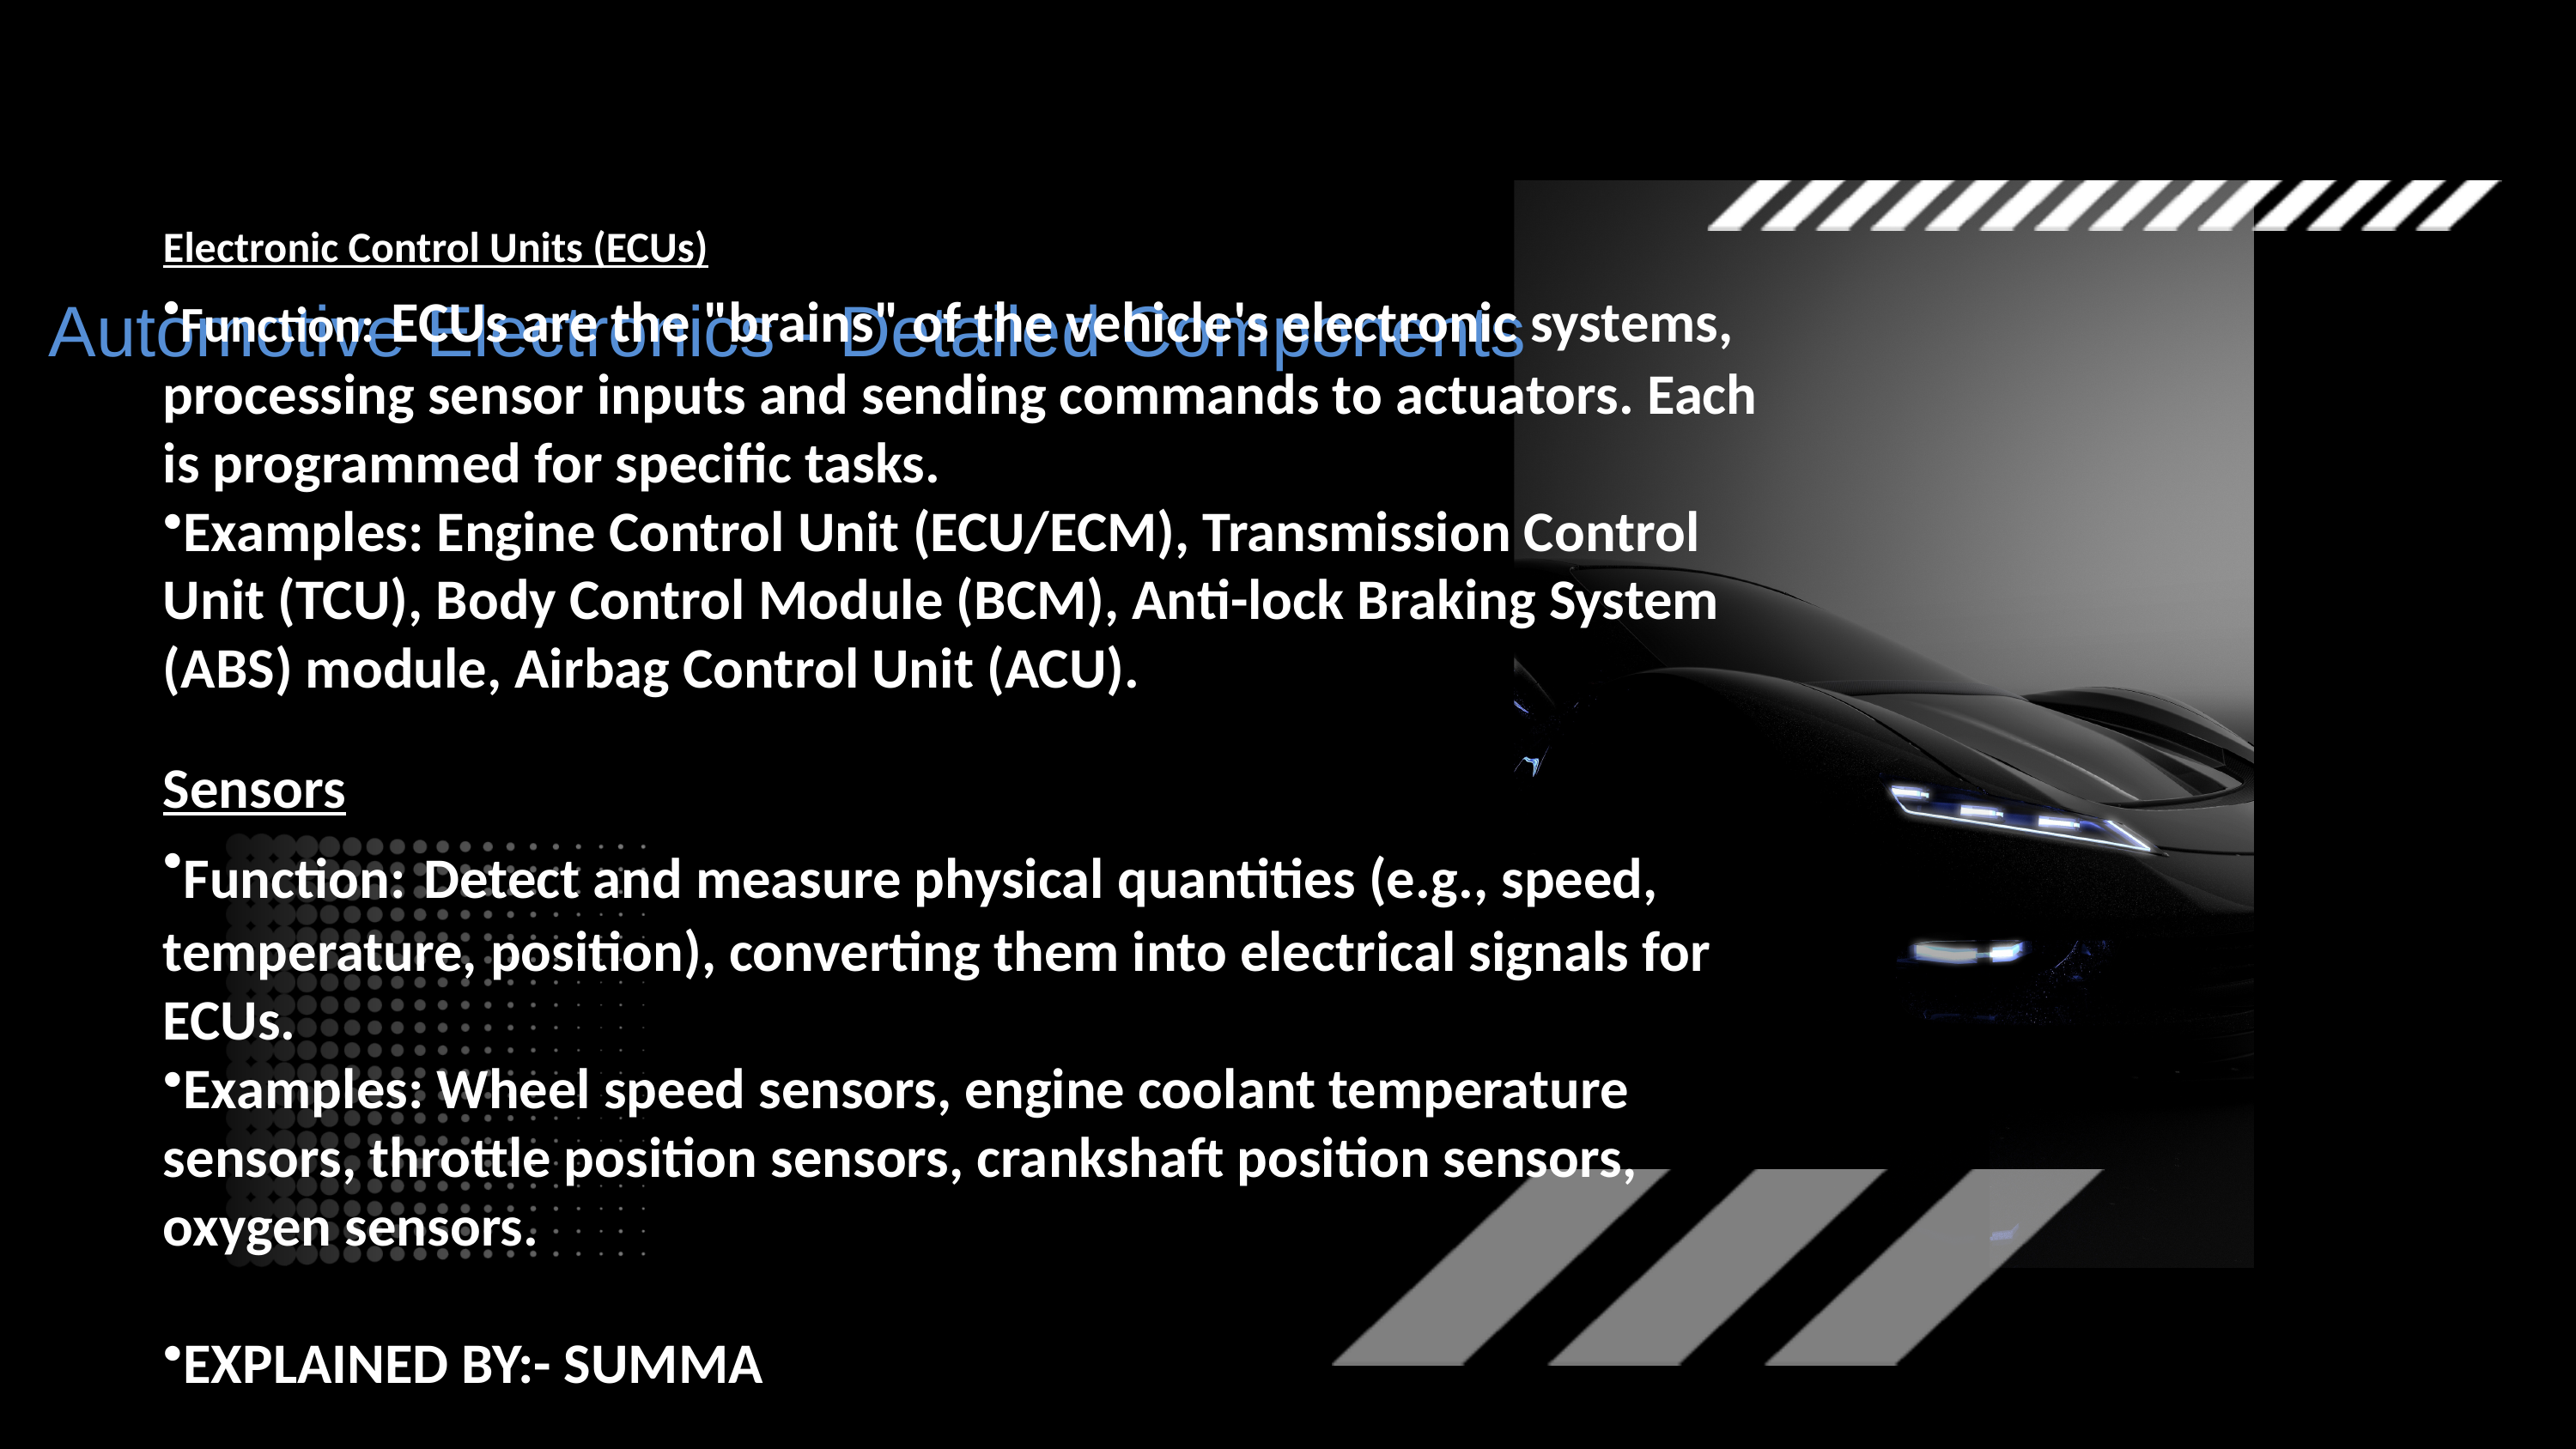

Automotive Electronics - Detailed Components

Electronic Control Units (ECUs)
Function: ECUs are the "brains" of the vehicle's electronic systems, processing sensor inputs and sending commands to actuators. Each is programmed for specific tasks.
Examples: Engine Control Unit (ECU/ECM), Transmission Control Unit (TCU), Body Control Module (BCM), Anti-lock Braking System (ABS) module, Airbag Control Unit (ACU).

Sensors
Function: Detect and measure physical quantities (e.g., speed, temperature, position), converting them into electrical signals for ECUs.
Examples: Wheel speed sensors, engine coolant temperature sensors, throttle position sensors, crankshaft position sensors, oxygen sensors.

EXPLAINED BY:- SUMMA